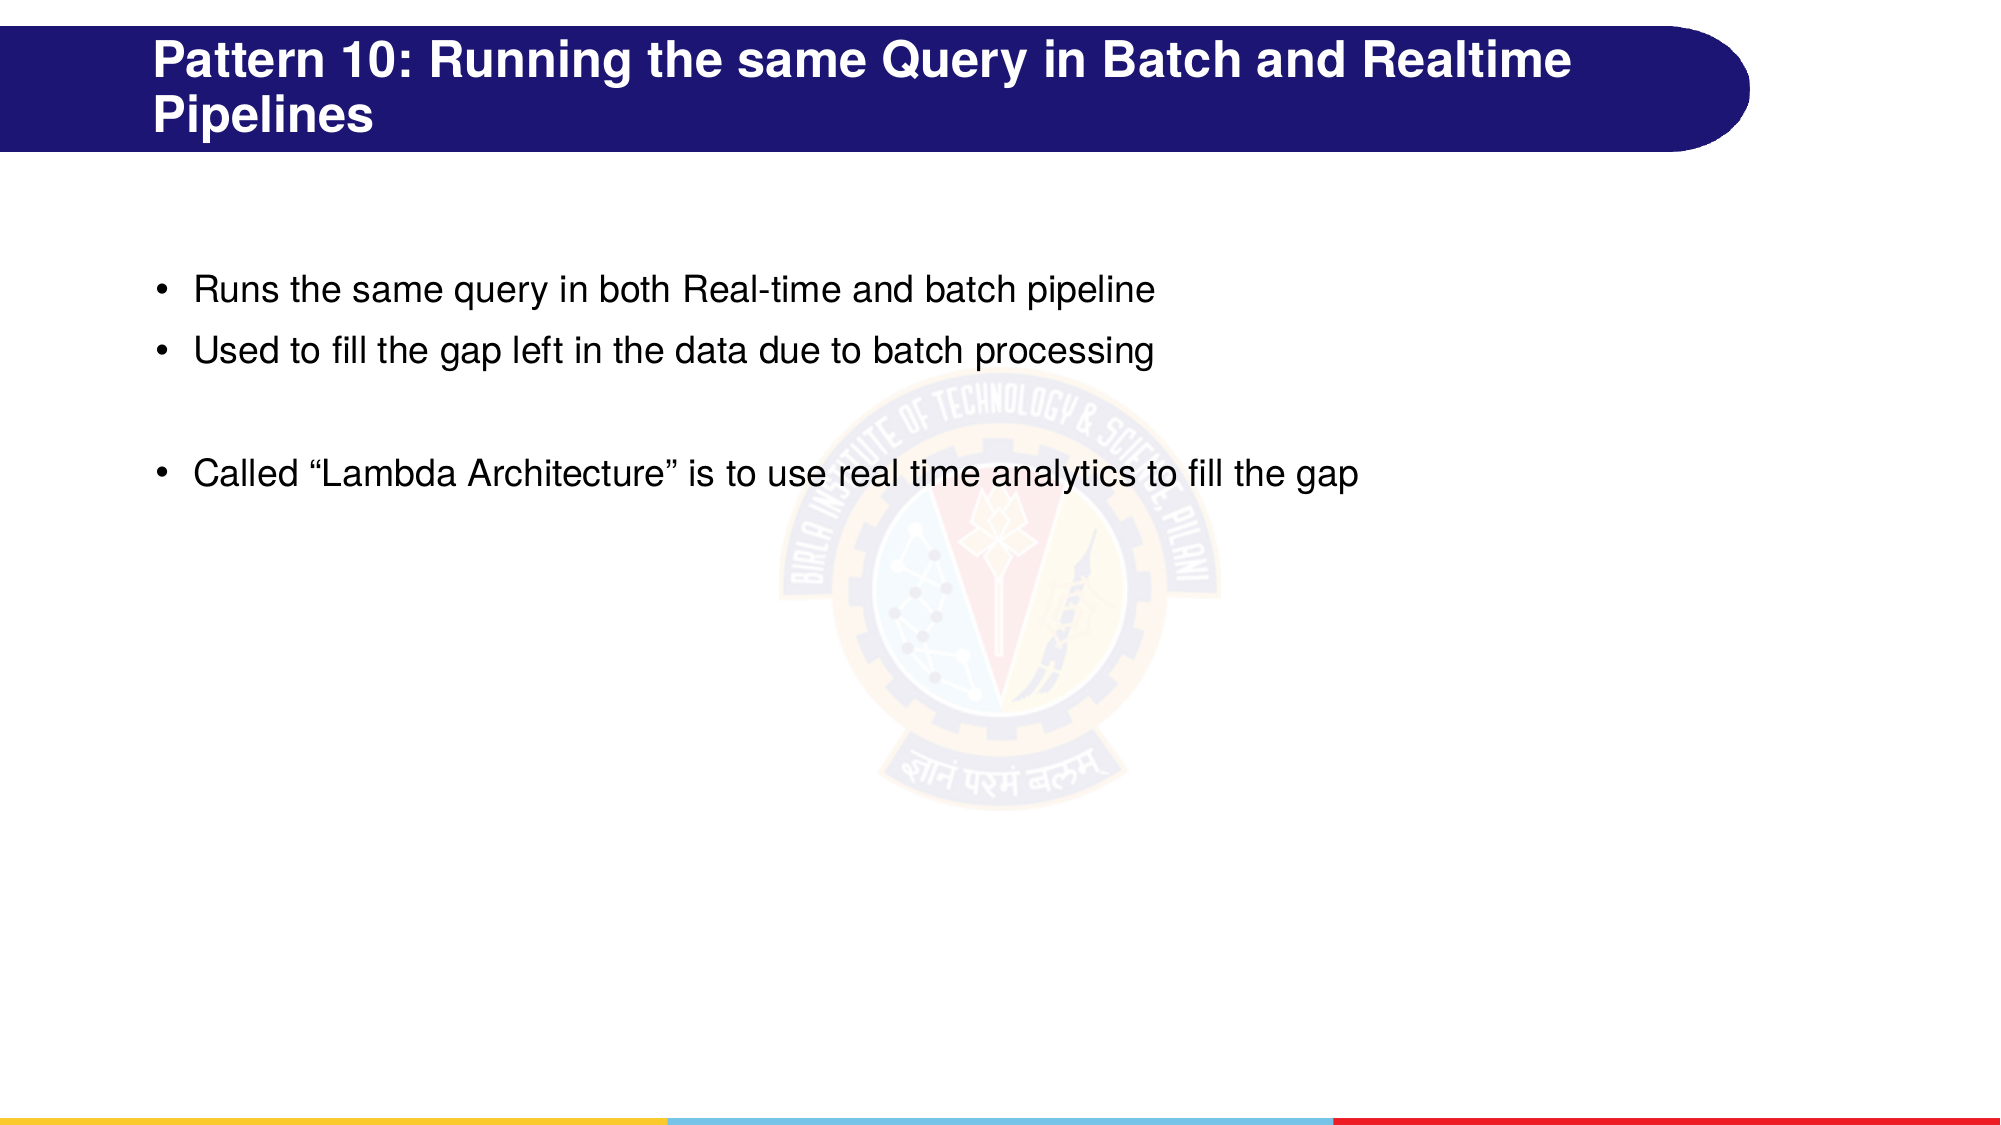

# Pattern 10: Running the same Query in Batch and Realtime Pipelines

Runs the same query in both Real-time and batch pipeline
Used to fill the gap left in the data due to batch processing

Called “Lambda Architecture” is to use real time analytics to fill the gap